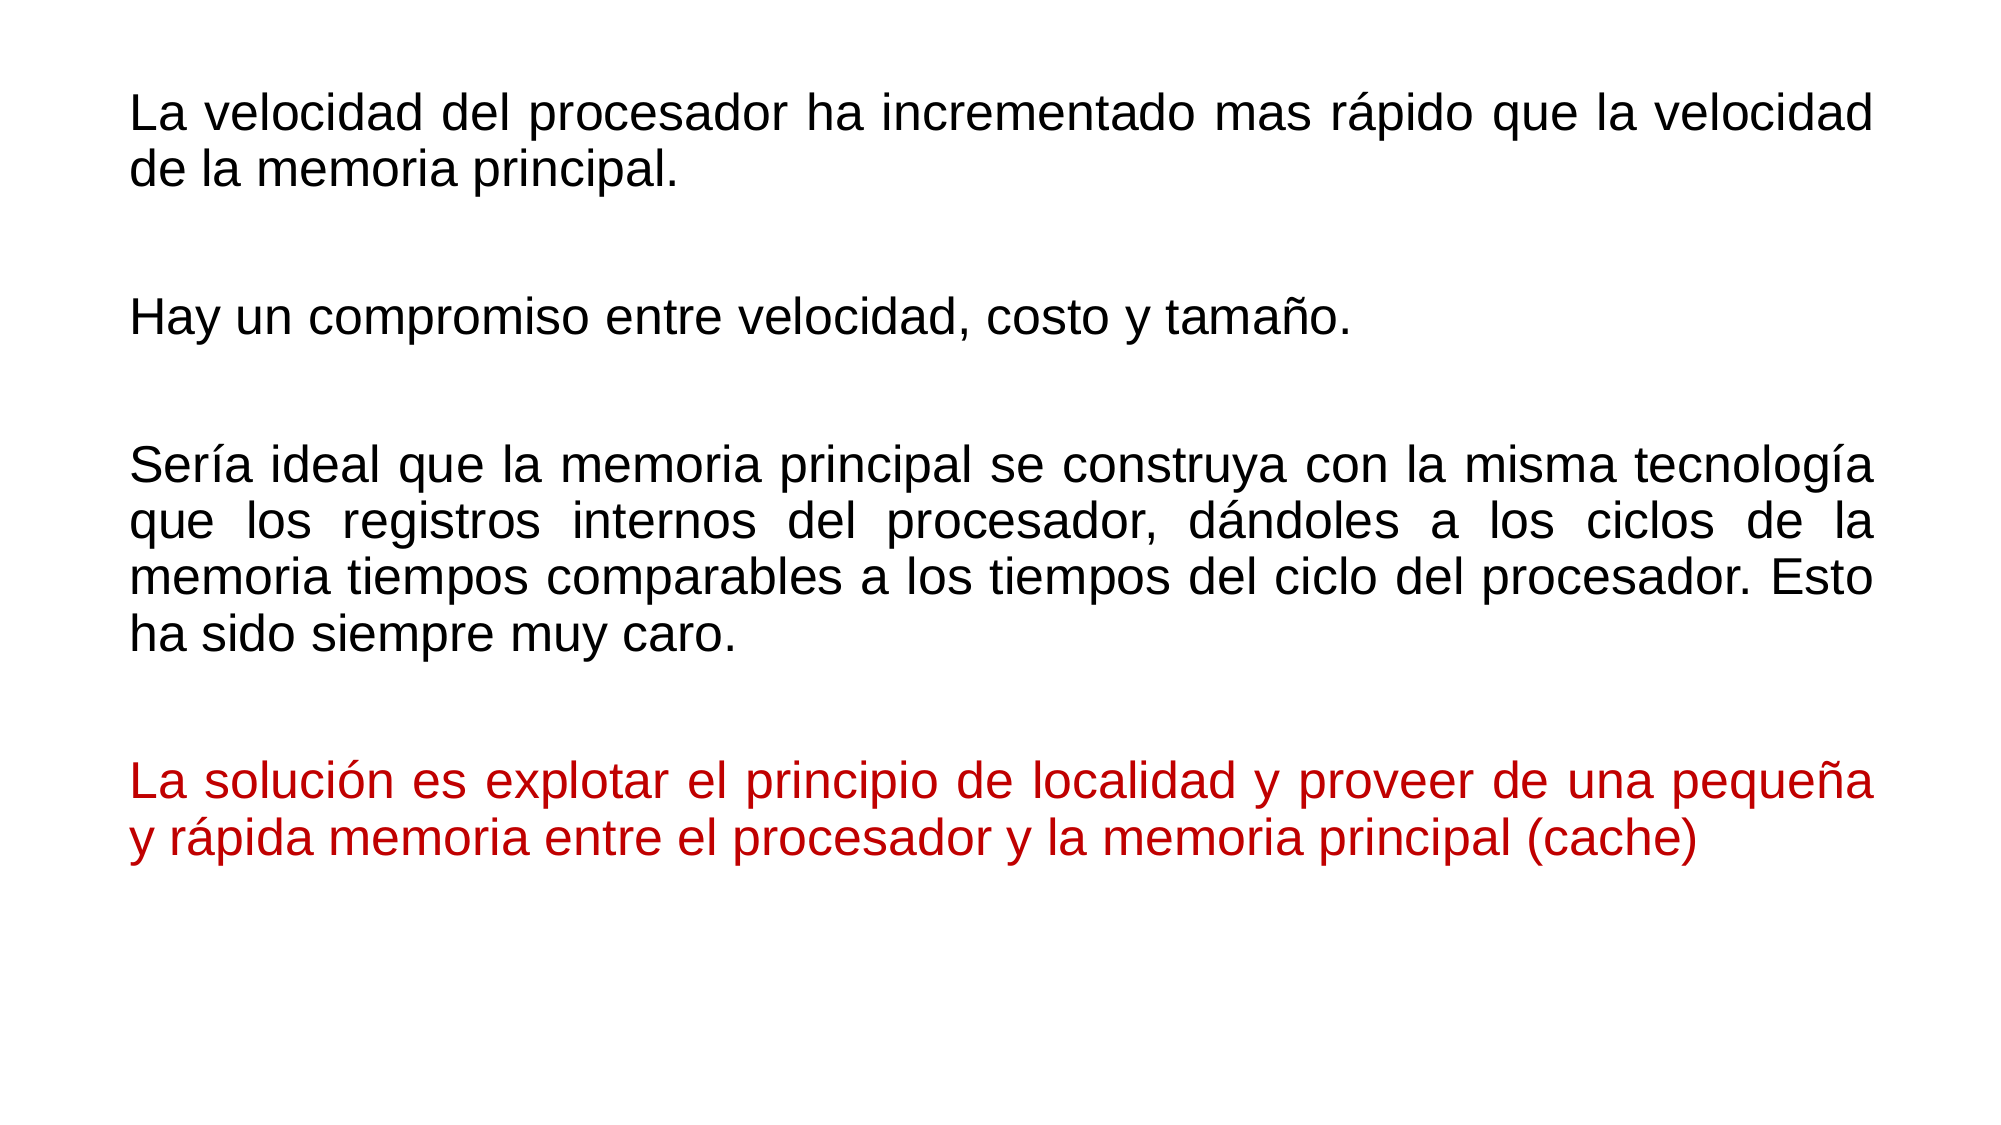

La velocidad del procesador ha incrementado mas rápido que la velocidad de la memoria principal.

Hay un compromiso entre velocidad, costo y tamaño.

Sería ideal que la memoria principal se construya con la misma tecnología que los registros internos del procesador, dándoles a los ciclos de la memoria tiempos comparables a los tiempos del ciclo del procesador. Esto ha sido siempre muy caro.

La solución es explotar el principio de localidad y proveer de una pequeña y rápida memoria entre el procesador y la memoria principal (cache)